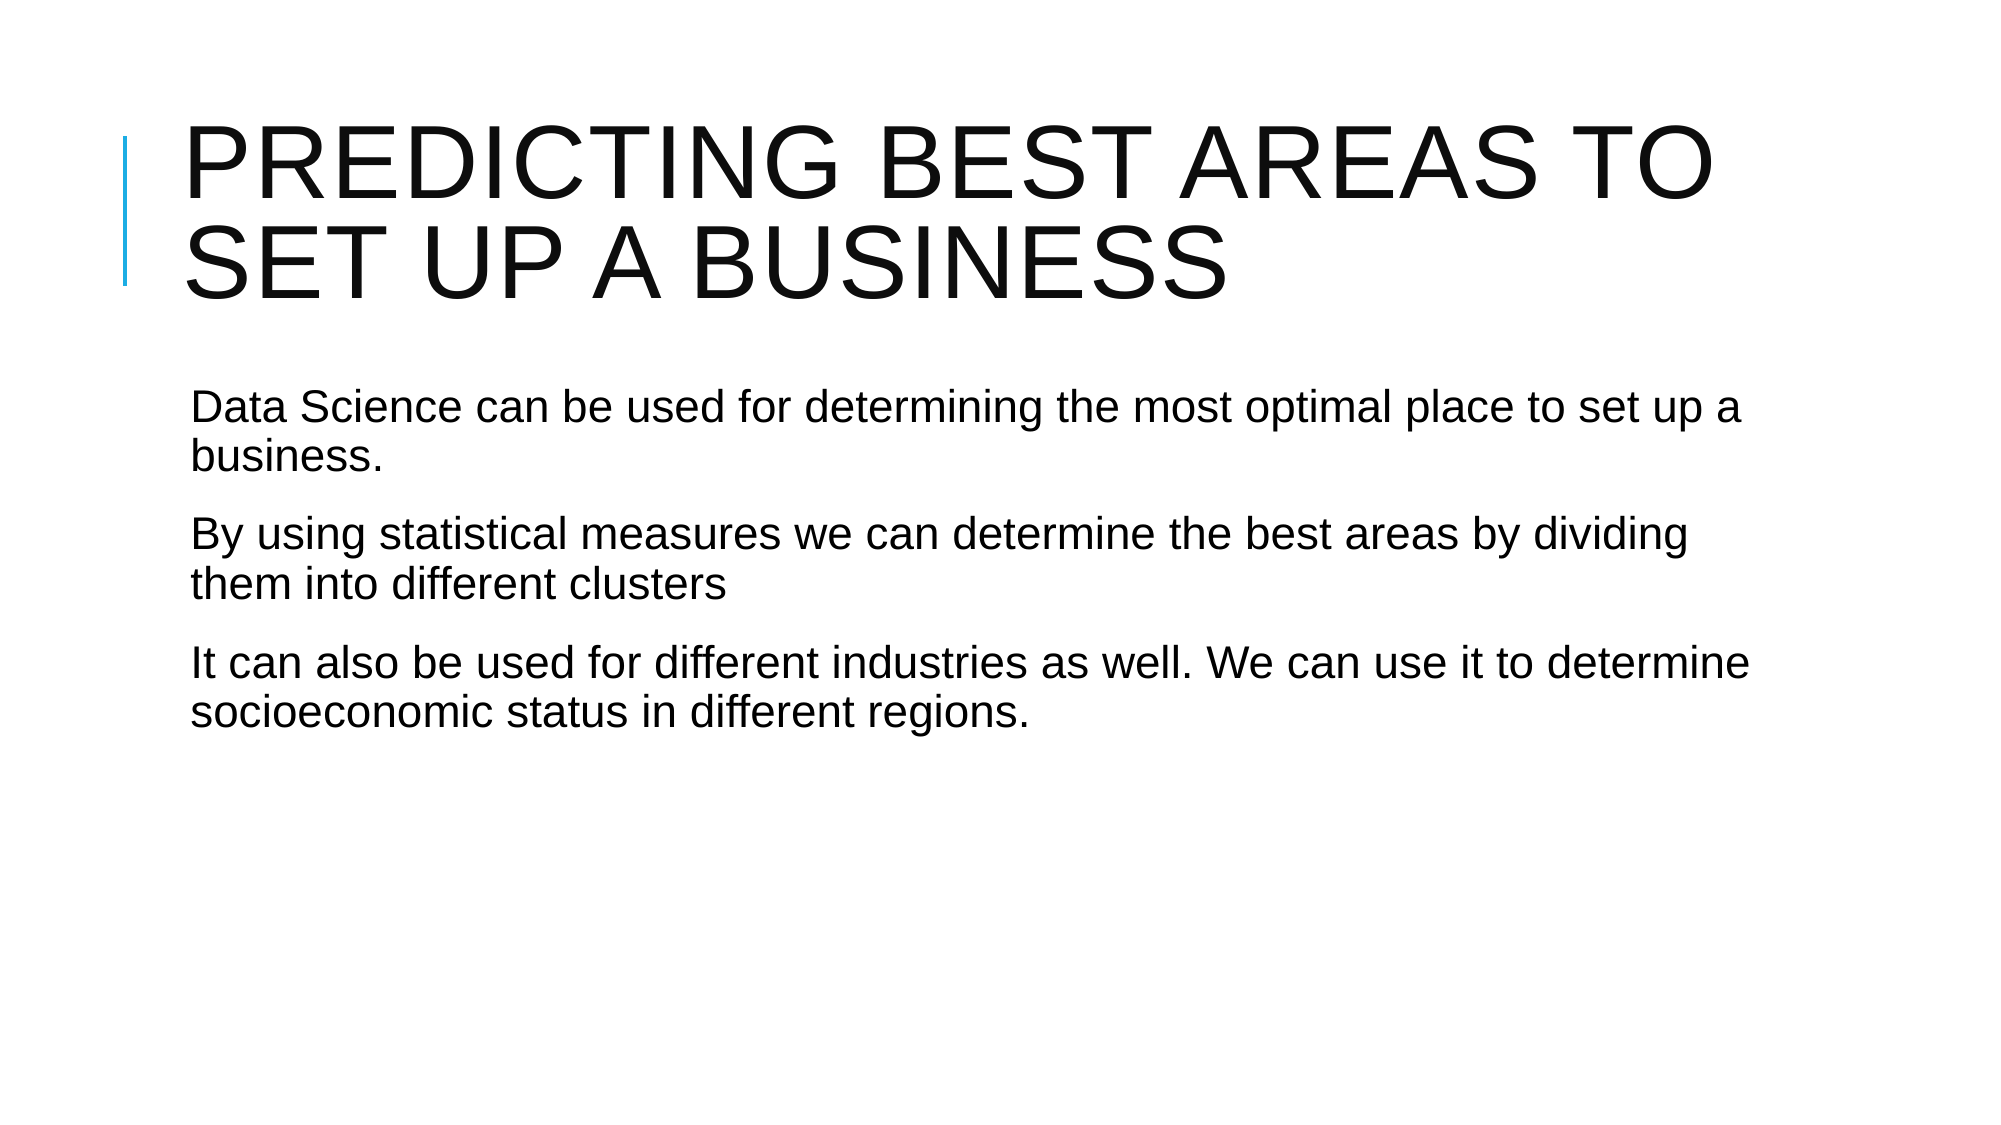

# Predicting best areas to set up a business
Data Science can be used for determining the most optimal place to set up a business.
By using statistical measures we can determine the best areas by dividing them into different clusters
It can also be used for different industries as well. We can use it to determine socioeconomic status in different regions.